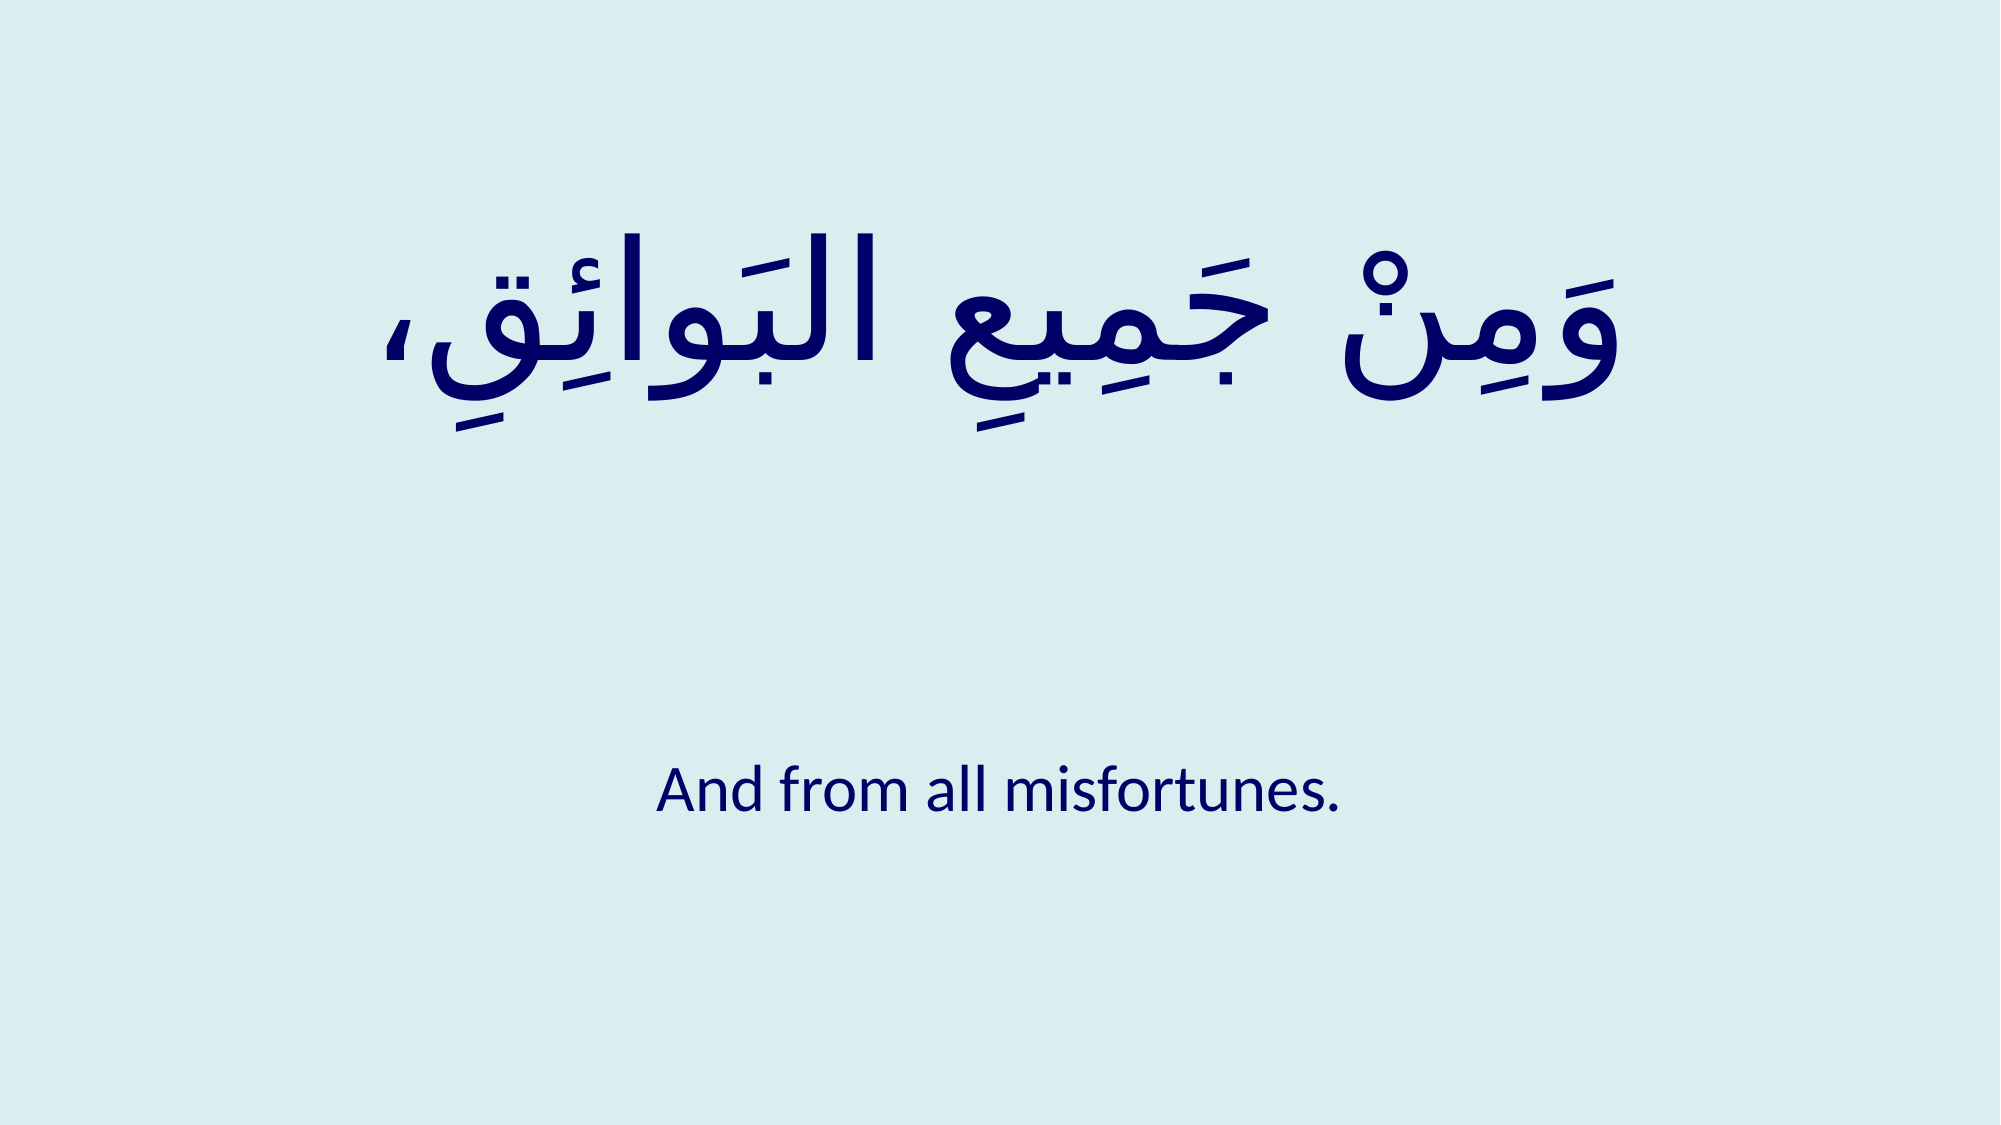

# وَمِنْ جَمِيعِ البَوائِقِ،
And from all misfortunes.